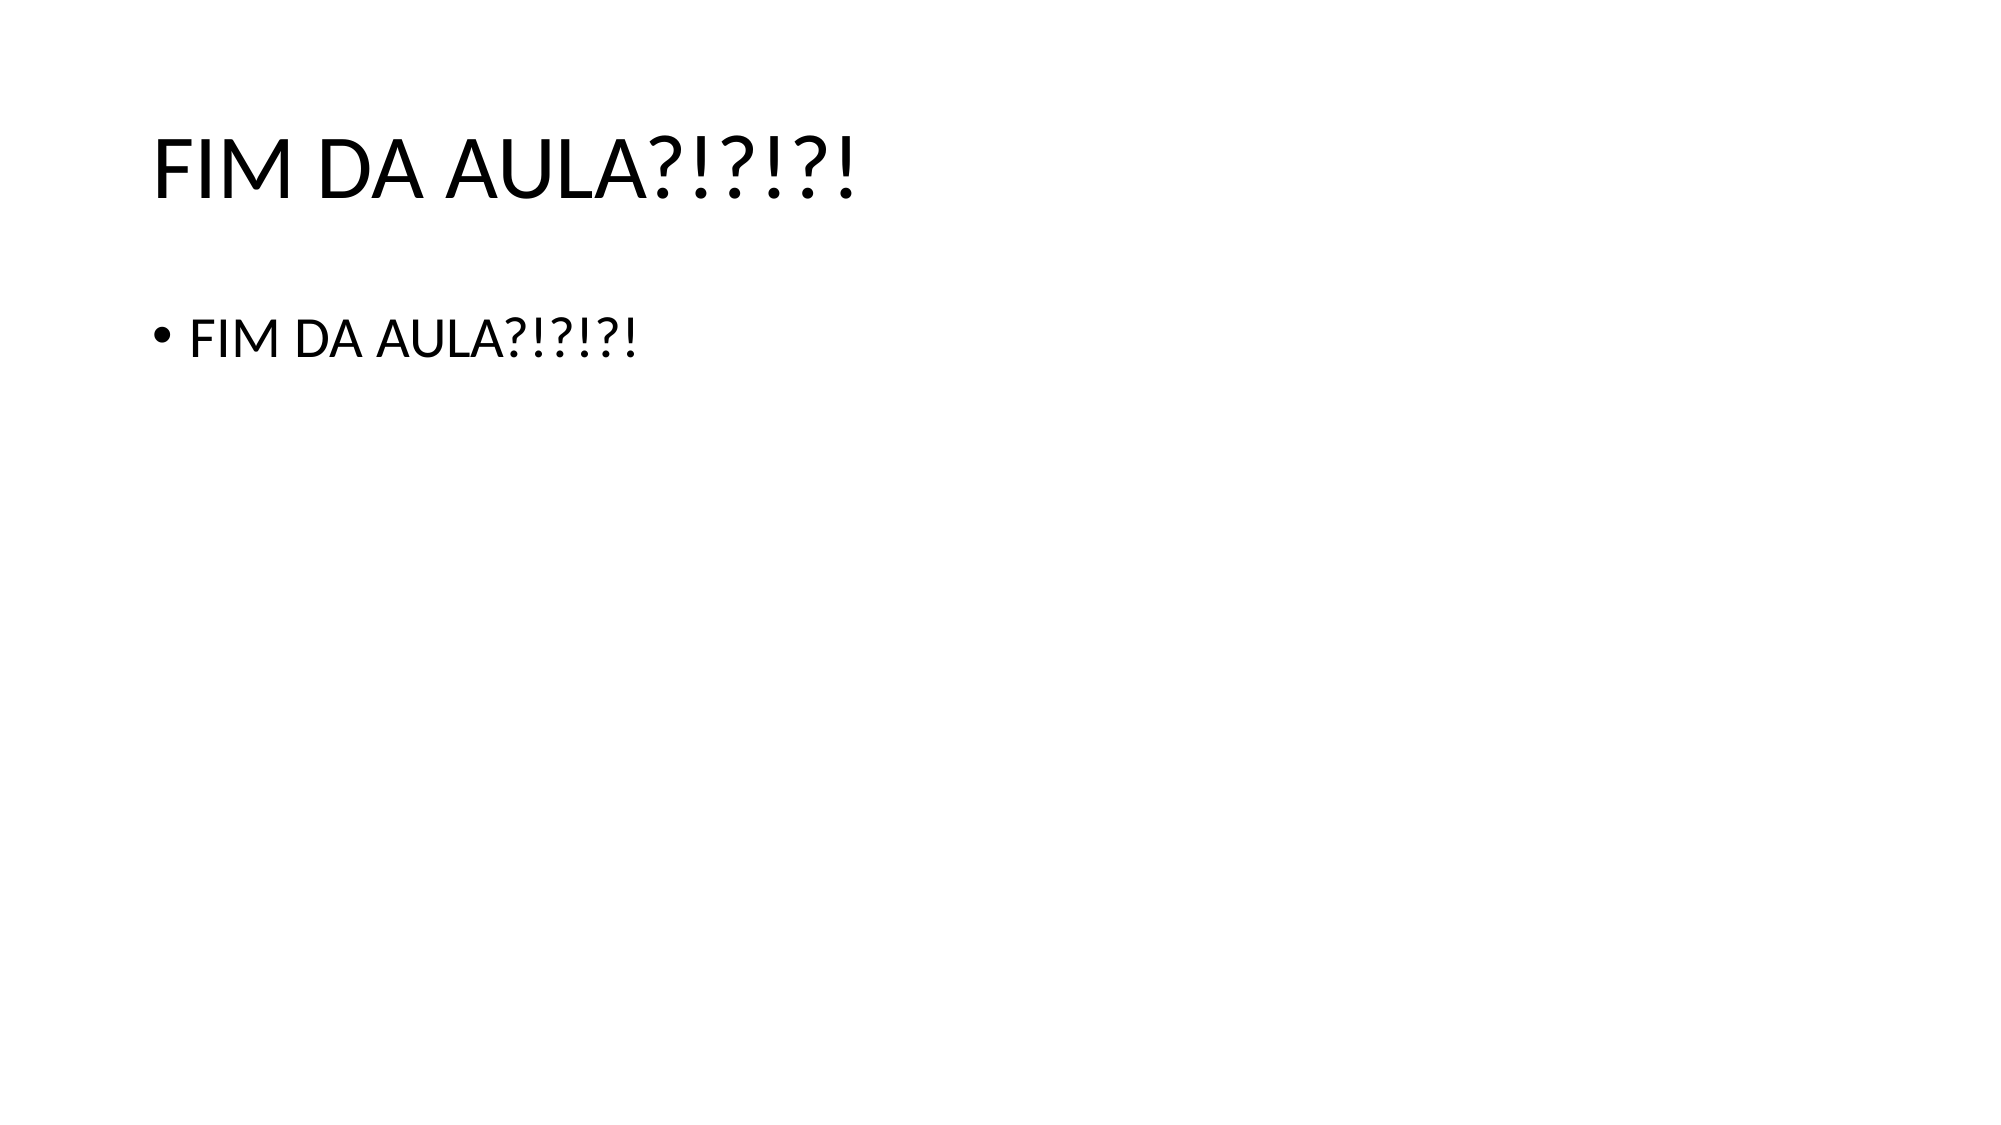

# FIM DA AULA?!?!?!
FIM DA AULA?!?!?!